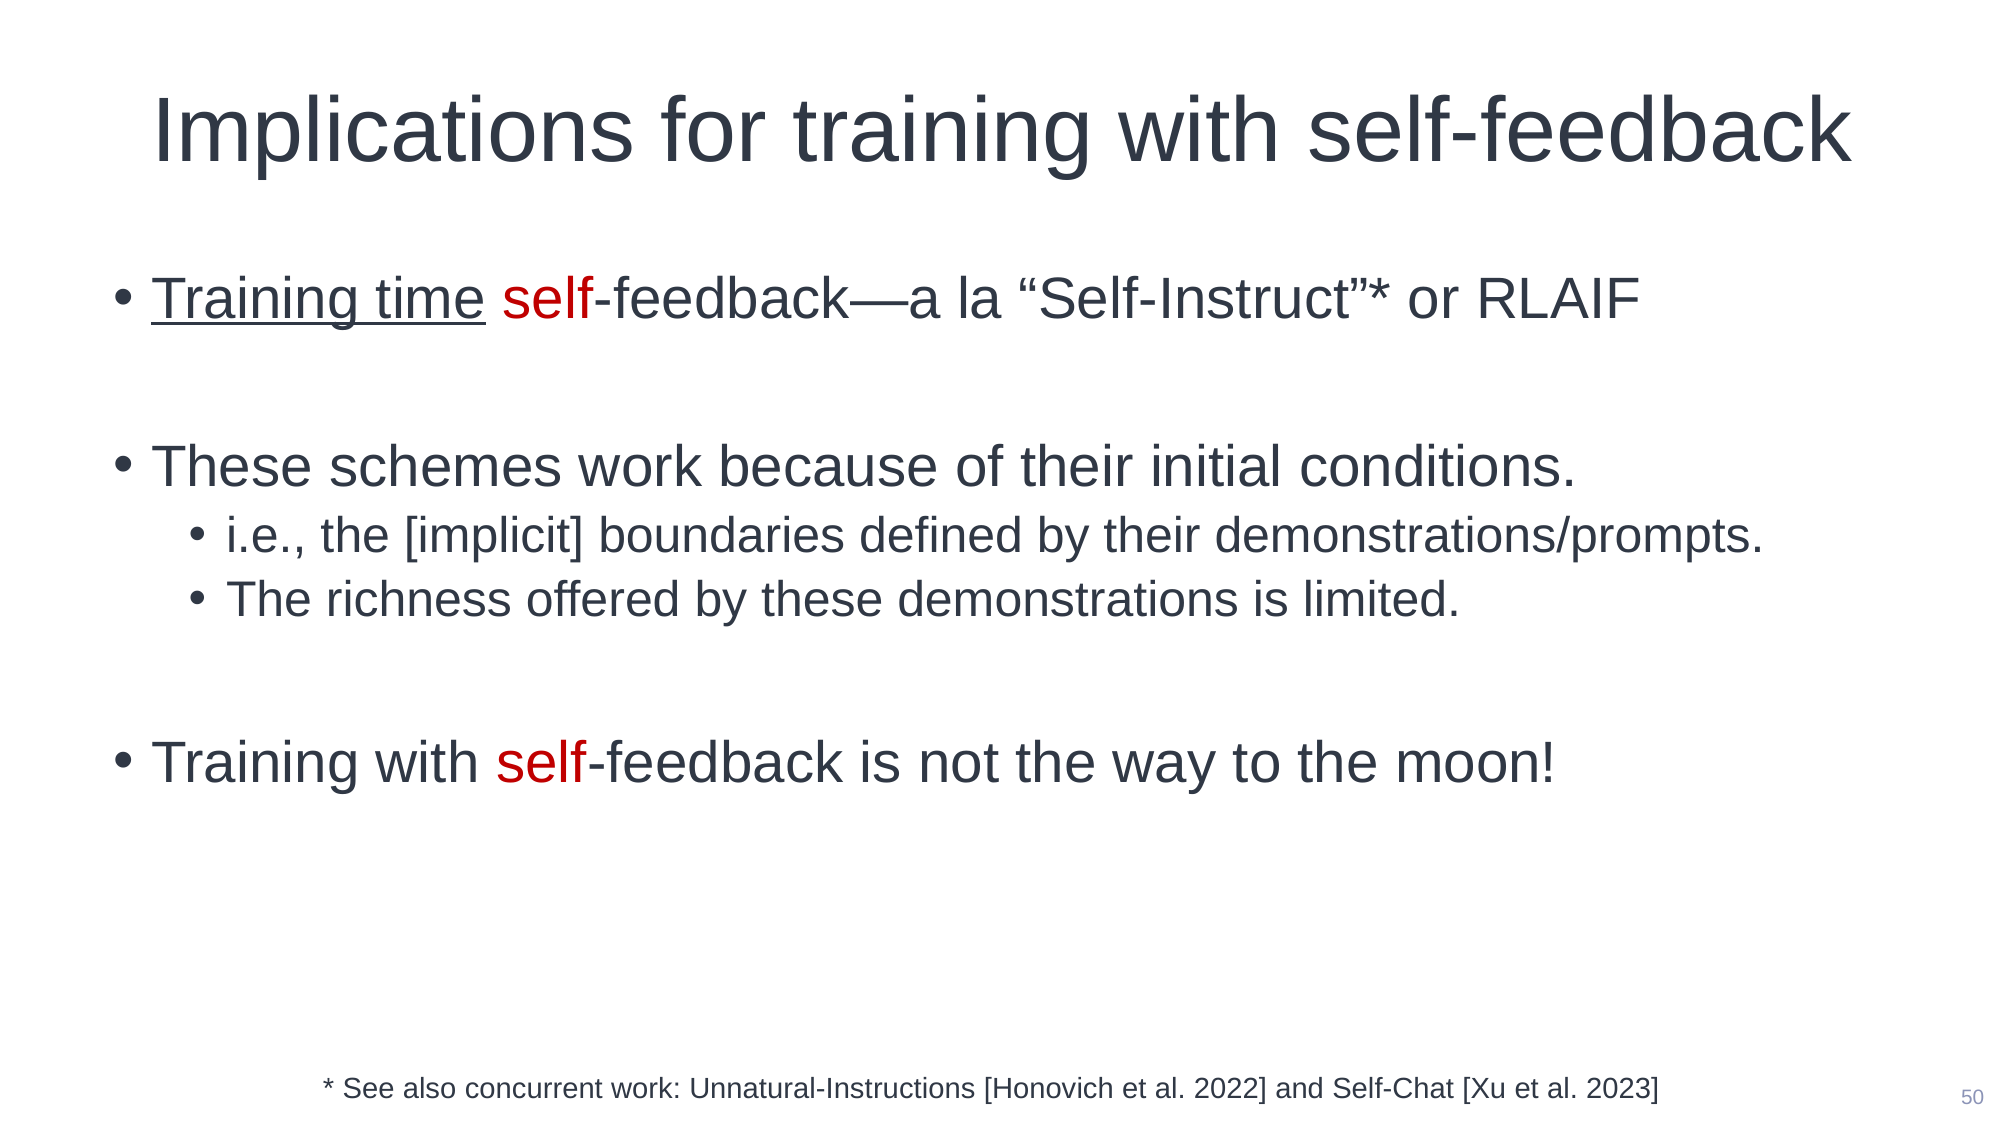

# Implications for training with self-feedback
Training time self-feedback—a la “Self-Instruct”* or RLAIF

These schemes work because of their initial conditions.
i.e., the [implicit] boundaries defined by their demonstrations/prompts.
The richness offered by these demonstrations is limited.

Training with self-feedback is not the way to the moon!

* See also concurrent work: Unnatural-Instructions [Honovich et al. 2022] and Self-Chat [Xu et al. 2023]
50